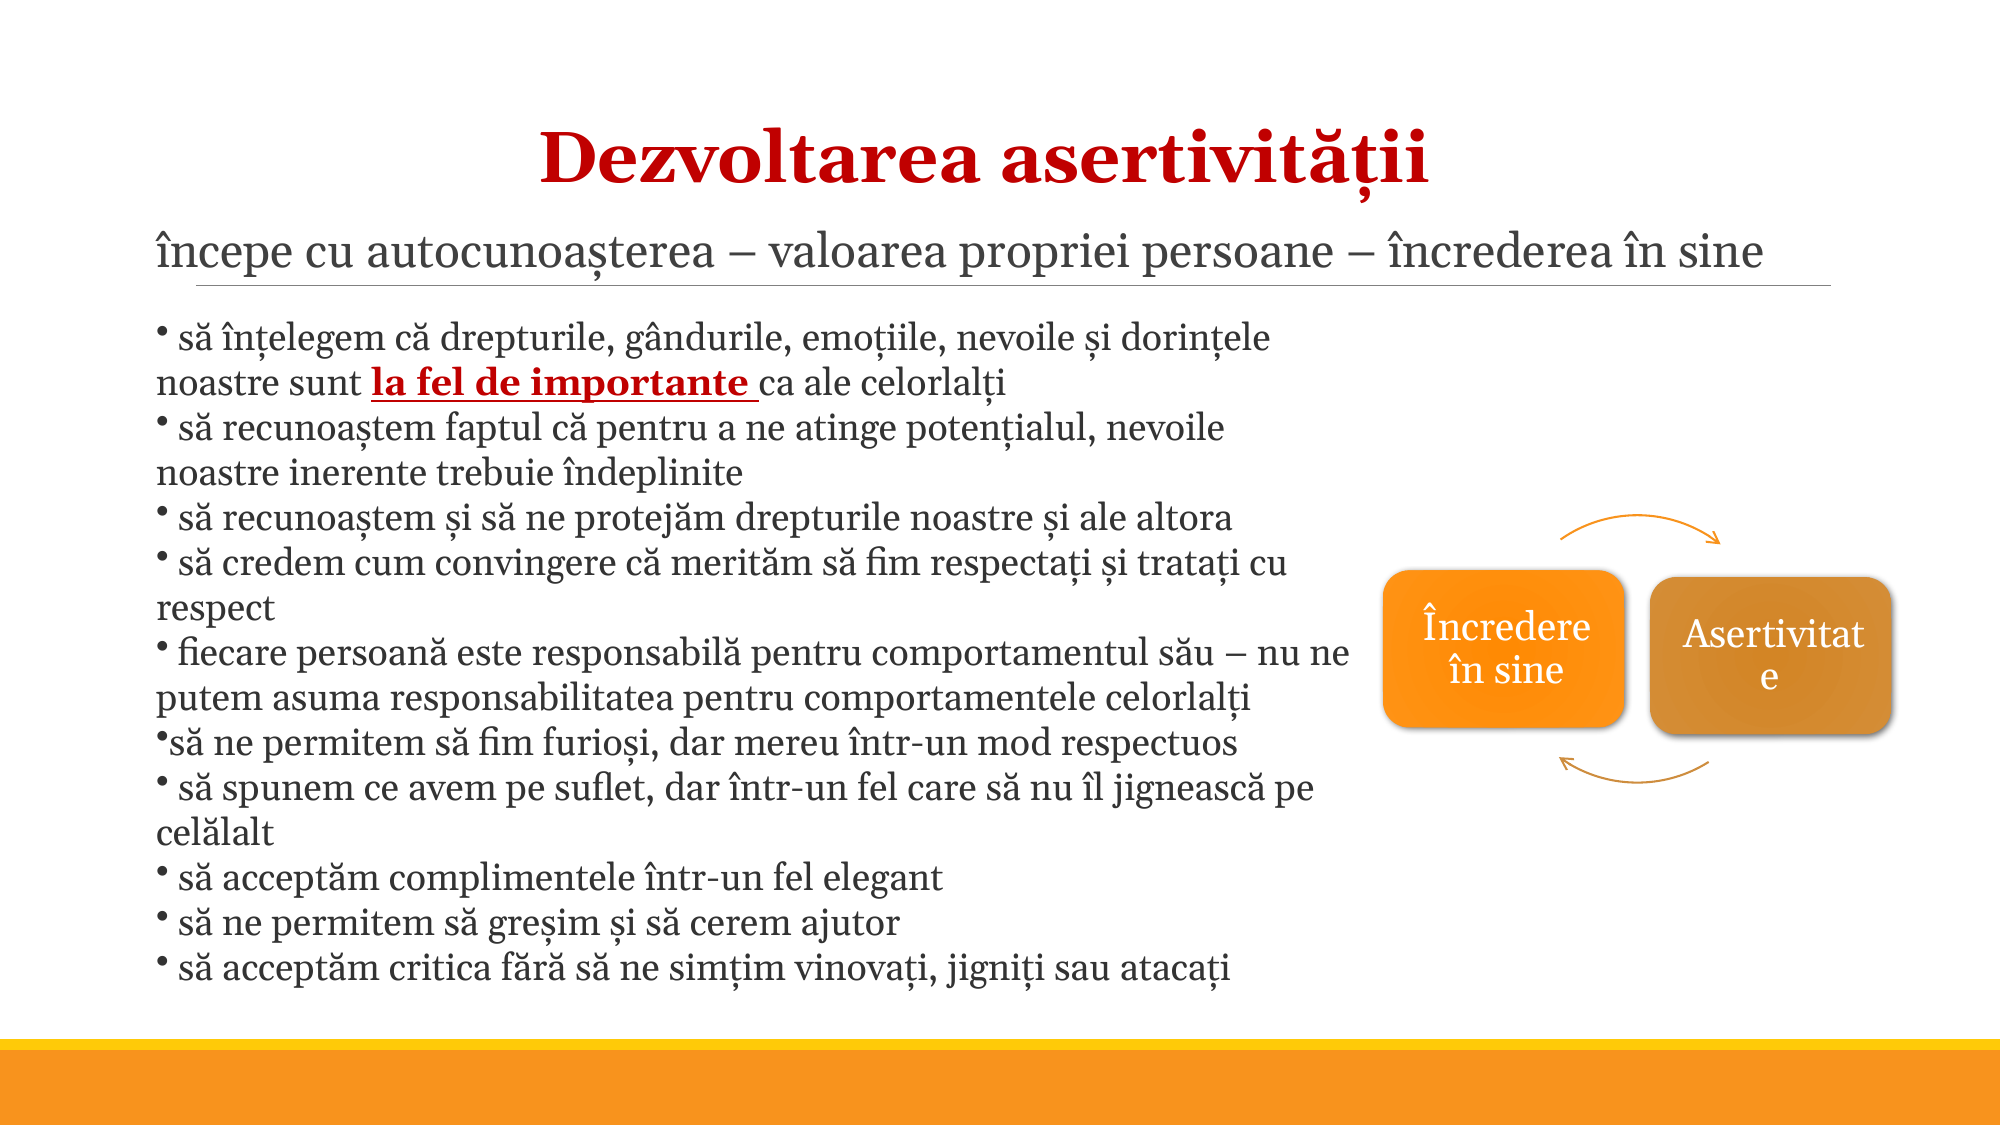

Dezvoltarea asertivității
începe cu autocunoașterea – valoarea propriei persoane – încrederea în sine
 să înțelegem că drepturile, gândurile, emoțiile, nevoile și dorințele noastre sunt la fel de importante ca ale celorlalți
 să recunoaștem faptul că pentru a ne atinge potențialul, nevoile noastre inerente trebuie îndeplinite
 să recunoaștem și să ne protejăm drepturile noastre și ale altora
 să credem cum convingere că merităm să fim respectați și tratați cu respect
 fiecare persoană este responsabilă pentru comportamentul său – nu ne putem asuma responsabilitatea pentru comportamentele celorlalți
să ne permitem să fim furioși, dar mereu într-un mod respectuos
 să spunem ce avem pe suflet, dar într-un fel care să nu îl jignească pe celălalt
 să acceptăm complimentele într-un fel elegant
 să ne permitem să greșim și să cerem ajutor
 să acceptăm critica fără să ne simțim vinovați, jigniți sau atacați
Încredere în sine
Asertivitate